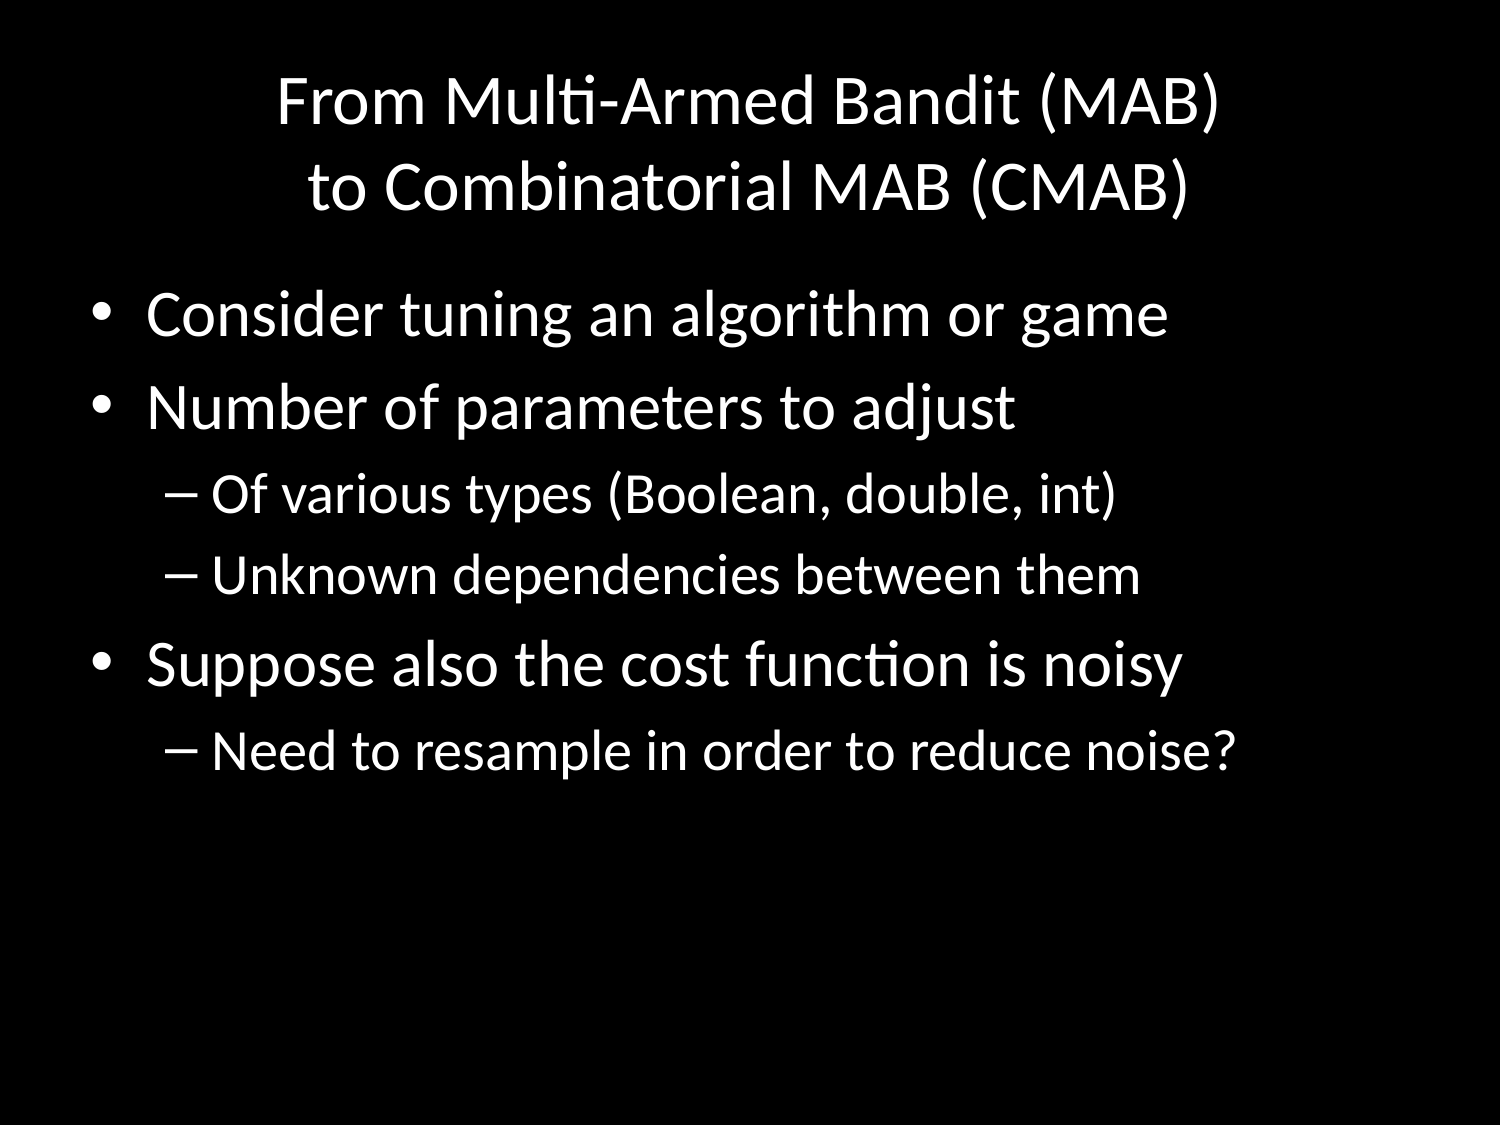

# From Multi-Armed Bandit (MAB) to Combinatorial MAB (CMAB)
Consider tuning an algorithm or game
Number of parameters to adjust
Of various types (Boolean, double, int)
Unknown dependencies between them
Suppose also the cost function is noisy
Need to resample in order to reduce noise?